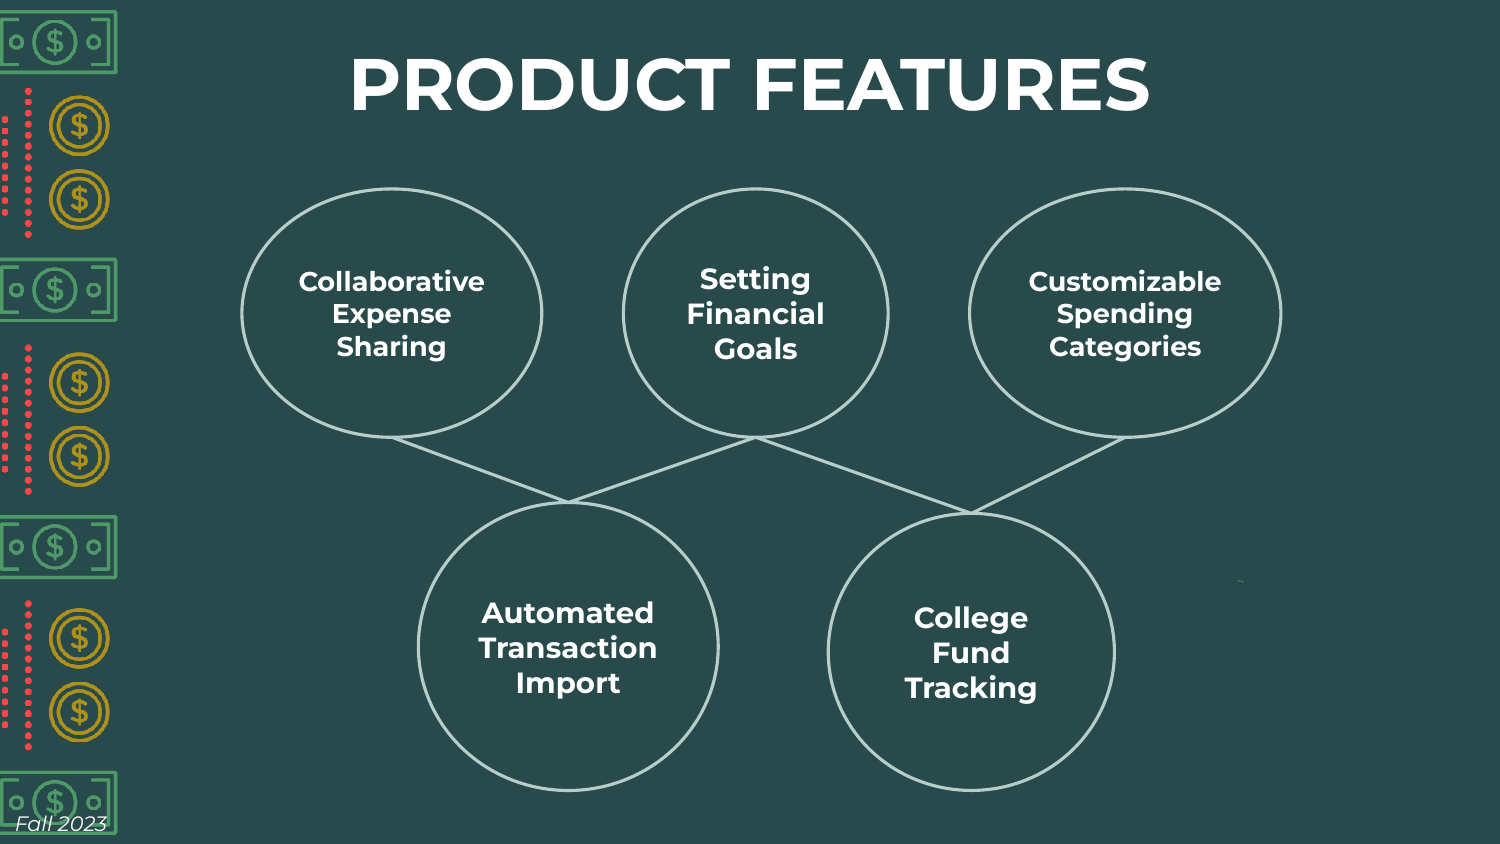

# PRODUCT FEATURES
Collaborative Expense Sharing
Setting Financial Goals
Customizable Spending Categories
Automated Transaction Import
College Fund Tracking
Fall 2023